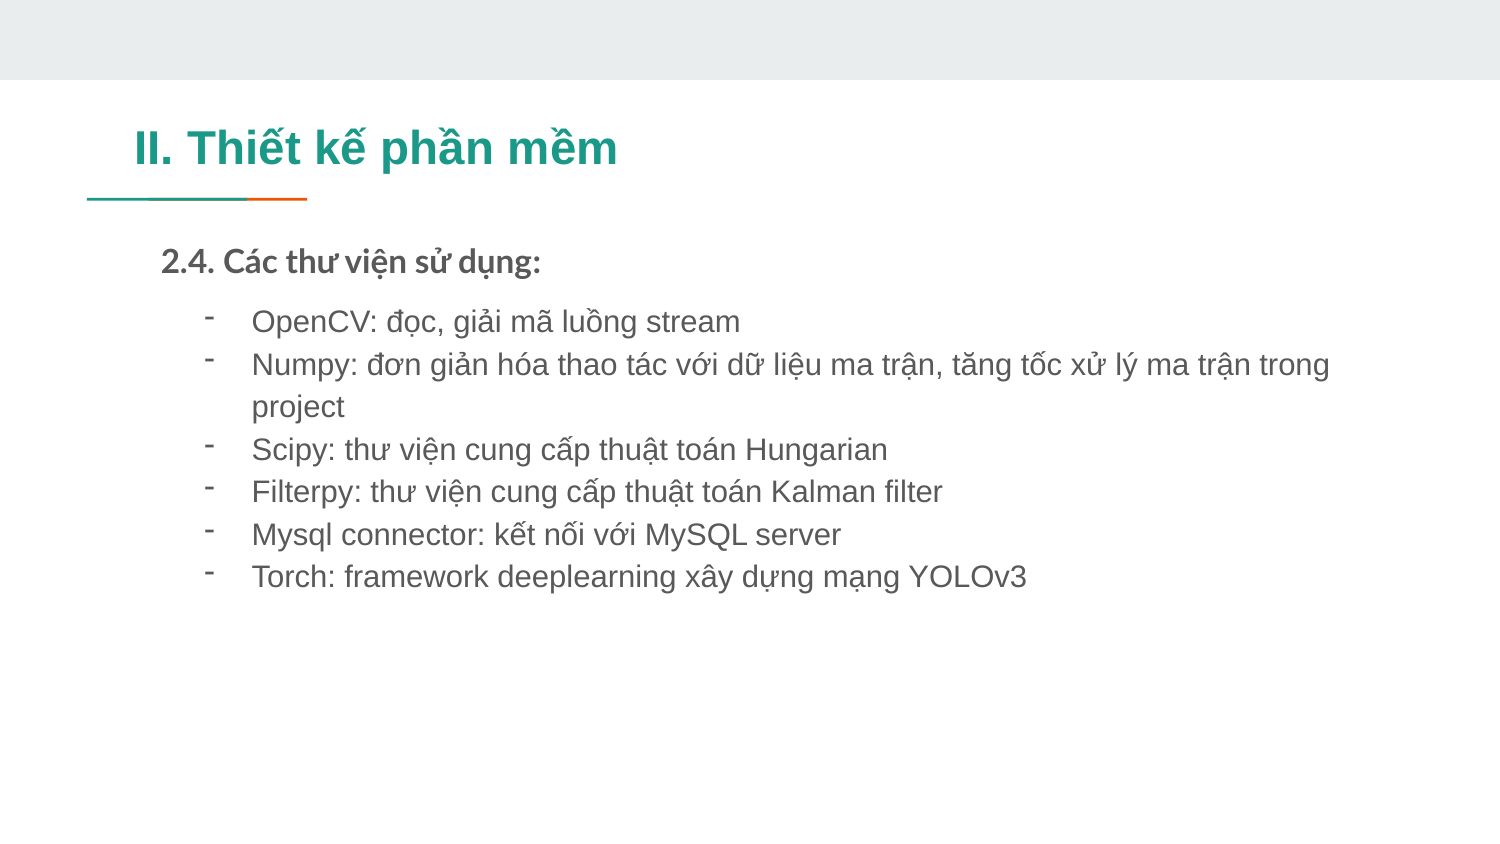

# II. Thiết kế phần mềm
2.4. Các thư viện sử dụng:
OpenCV: đọc, giải mã luồng stream
Numpy: đơn giản hóa thao tác với dữ liệu ma trận, tăng tốc xử lý ma trận trong project
Scipy: thư viện cung cấp thuật toán Hungarian
Filterpy: thư viện cung cấp thuật toán Kalman filter
Mysql connector: kết nối với MySQL server
Torch: framework deeplearning xây dựng mạng YOLOv3